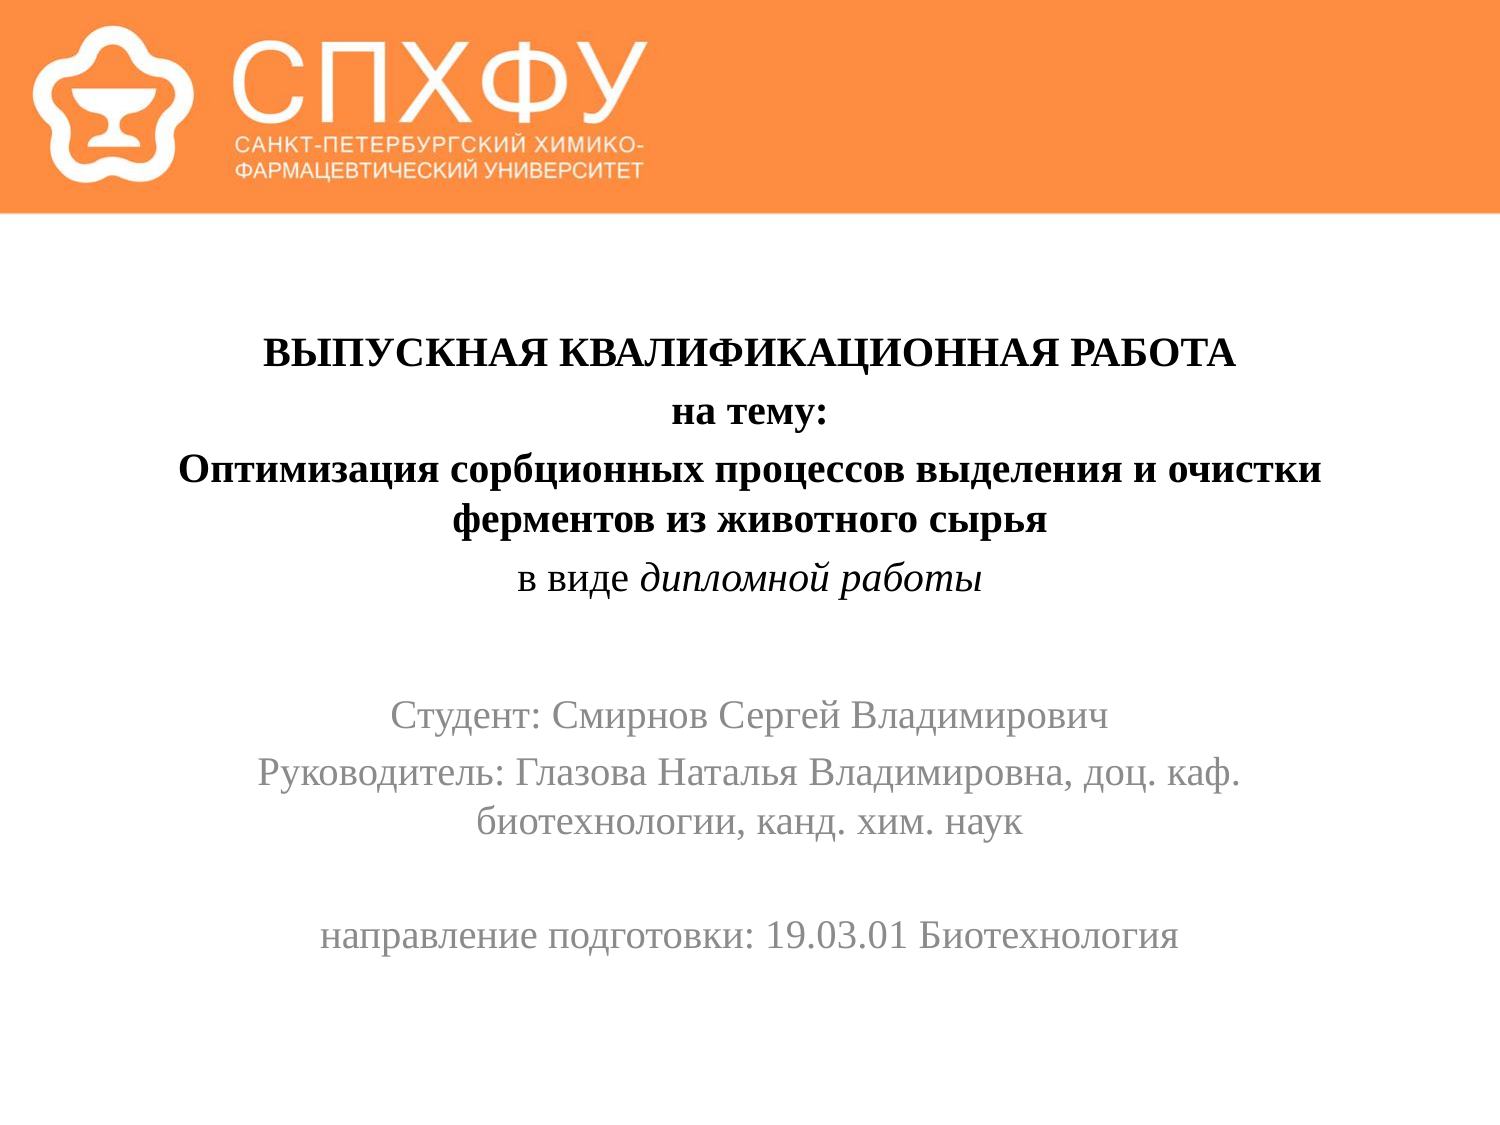

ВЫПУСКНАЯ КВАЛИФИКАЦИОННАЯ РАБОТА
на тему:
Оптимизация сорбционных процессов выделения и очистки ферментов из животного сырья
в виде дипломной работы
Студент: Смирнов Сергей Владимирович
Руководитель: Глазова Наталья Владимировна, доц. каф. биотехнологии, канд. хим. наук

направление подготовки: 19.03.01 Биотехнология